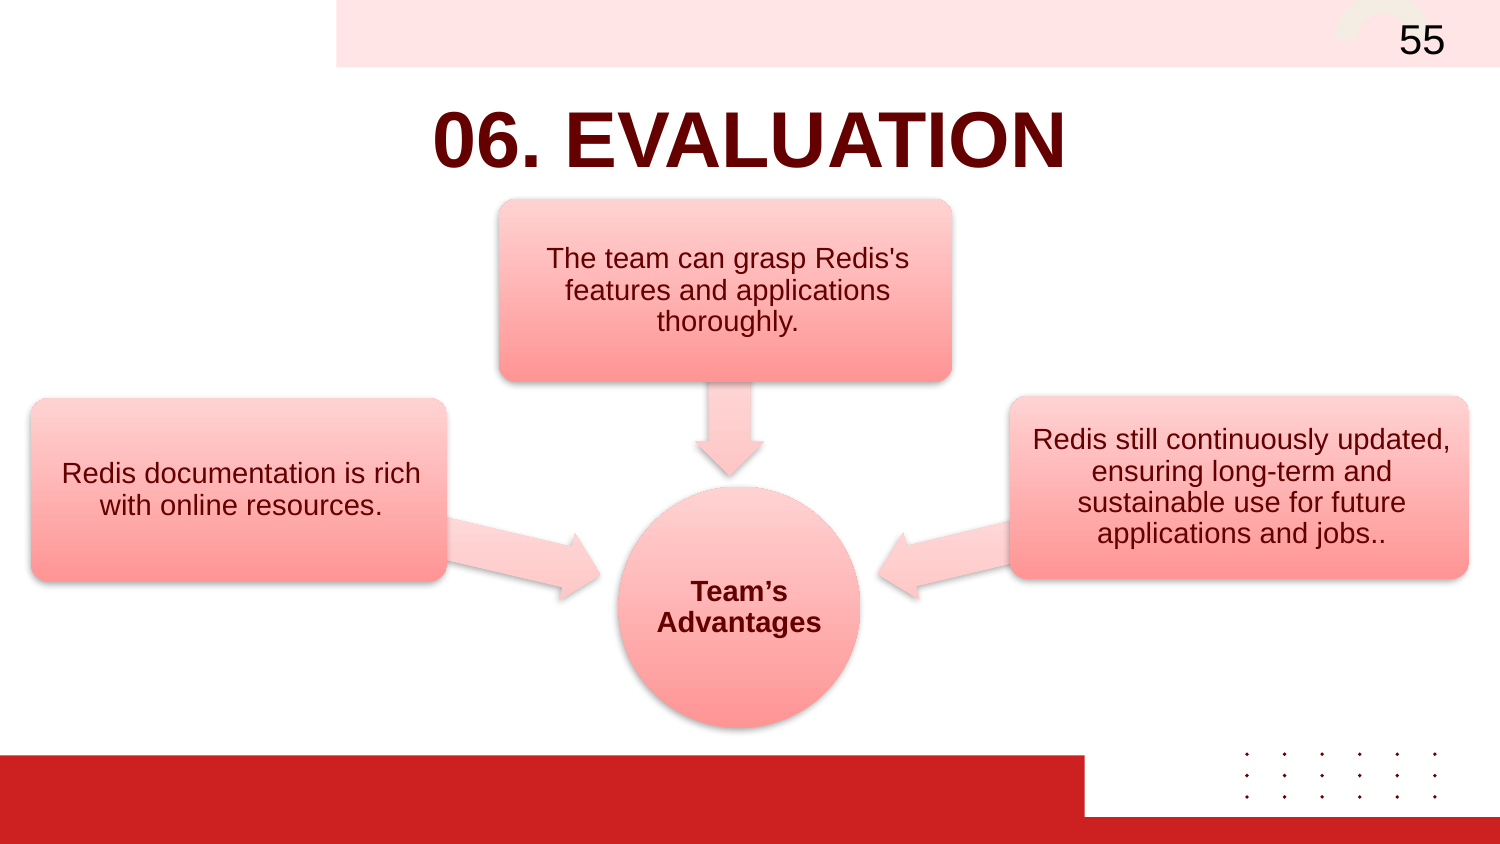

55
# 06. EVALUATION
Team’s Advantages
Redis documentation is rich with online resources.
The team can grasp Redis's features and applications thoroughly.
Redis still continuously updated, ensuring long-term and sustainable use for future applications and jobs..